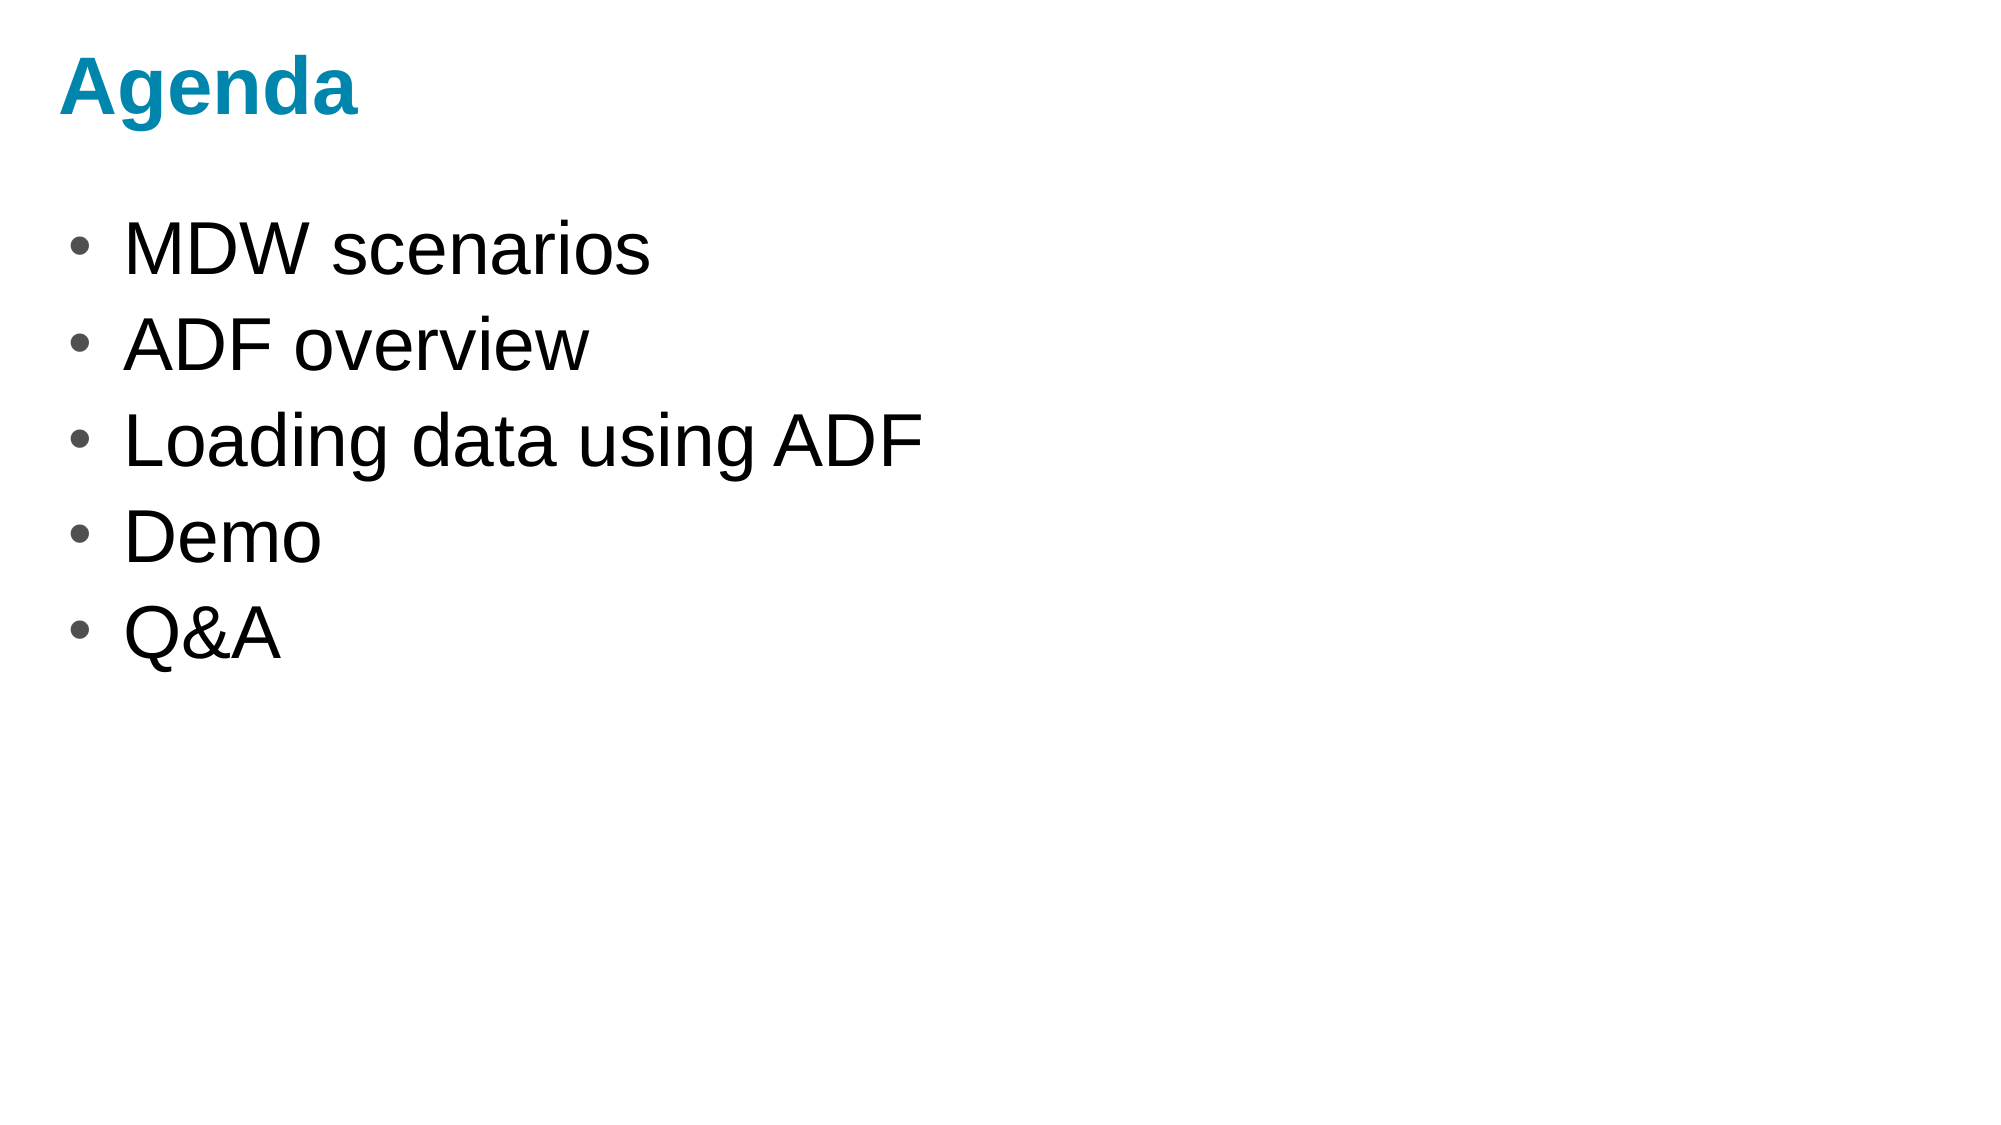

# Agenda
MDW scenarios
ADF overview
Loading data using ADF
Demo
Q&A